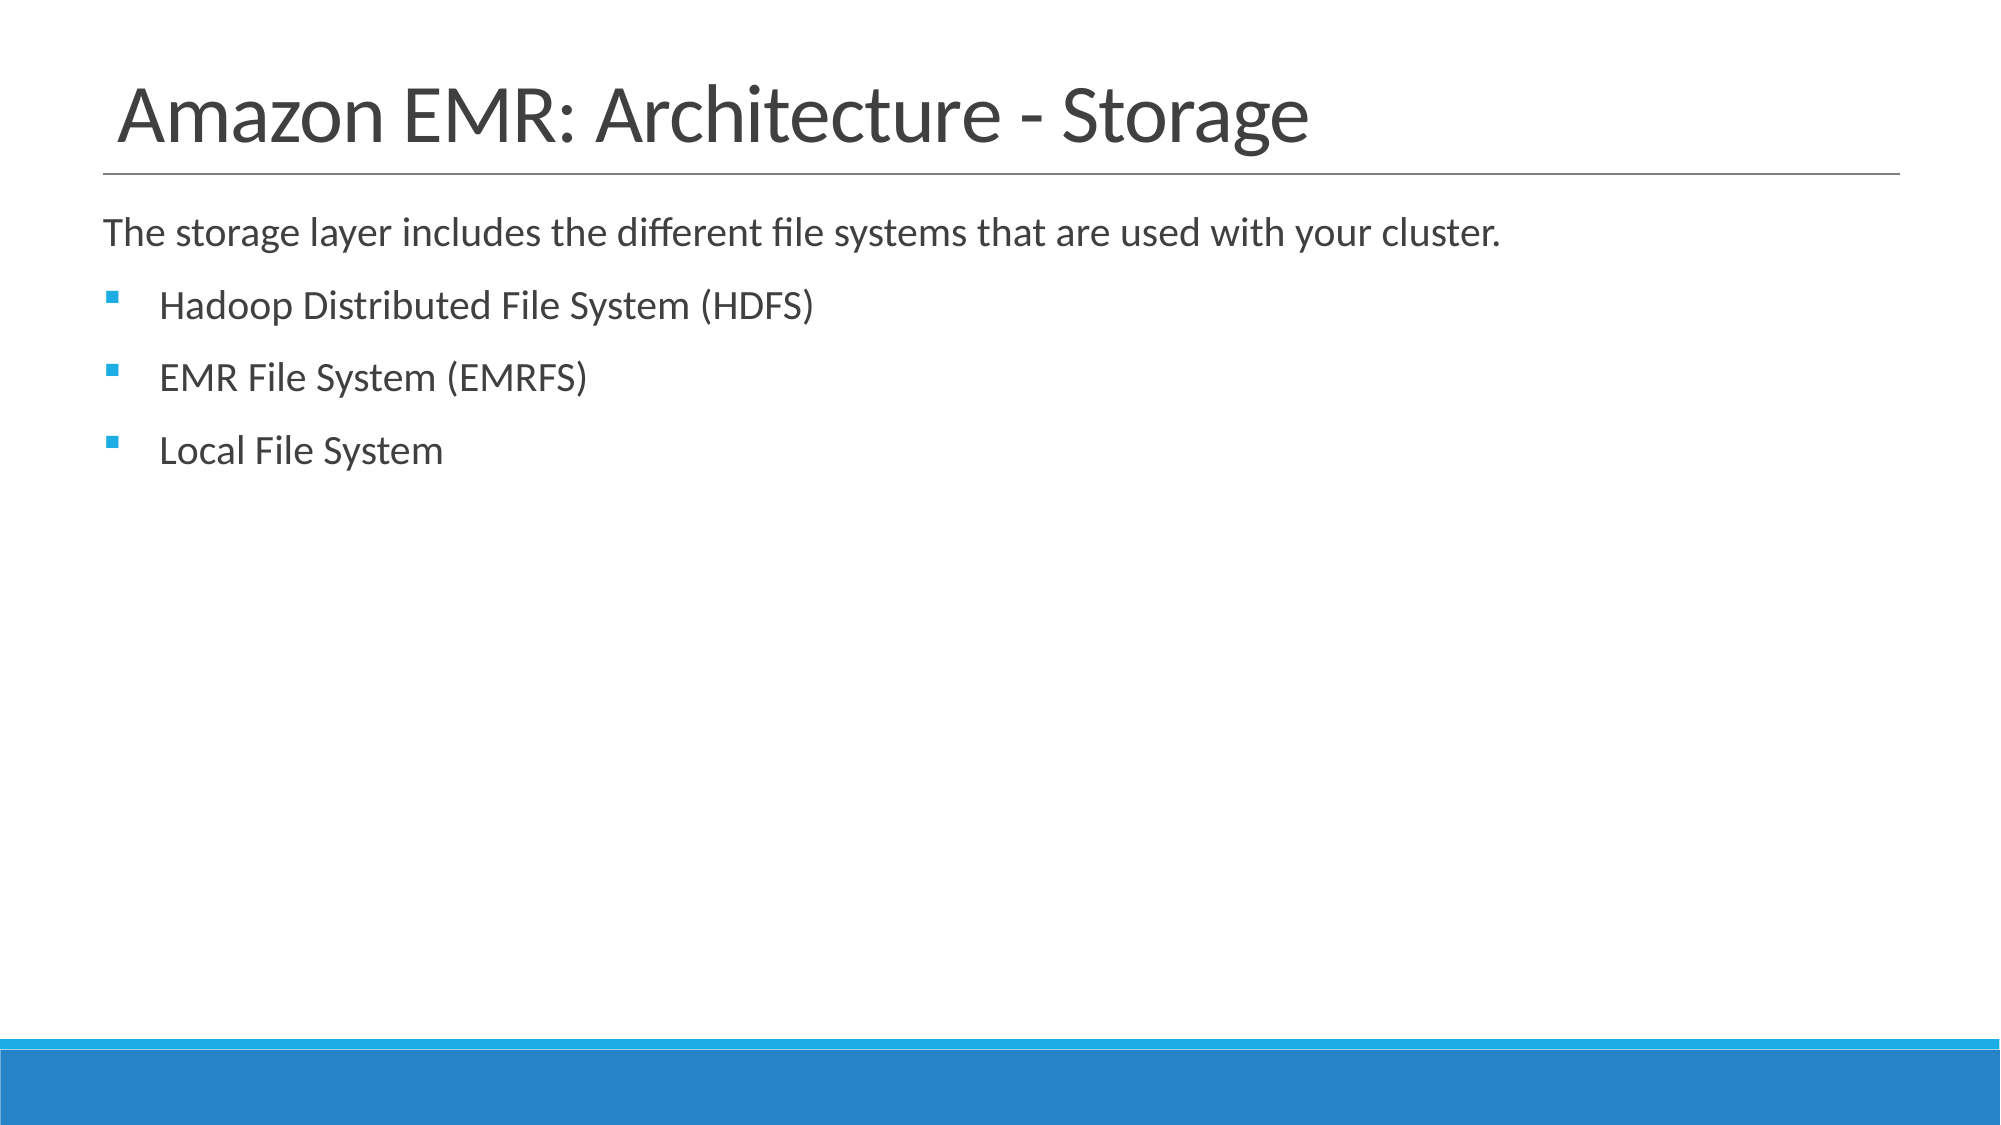

# Amazon EMR: Architecture - Storage
The storage layer includes the different file systems that are used with your cluster.
Hadoop Distributed File System (HDFS)
EMR File System (EMRFS)
Local File System